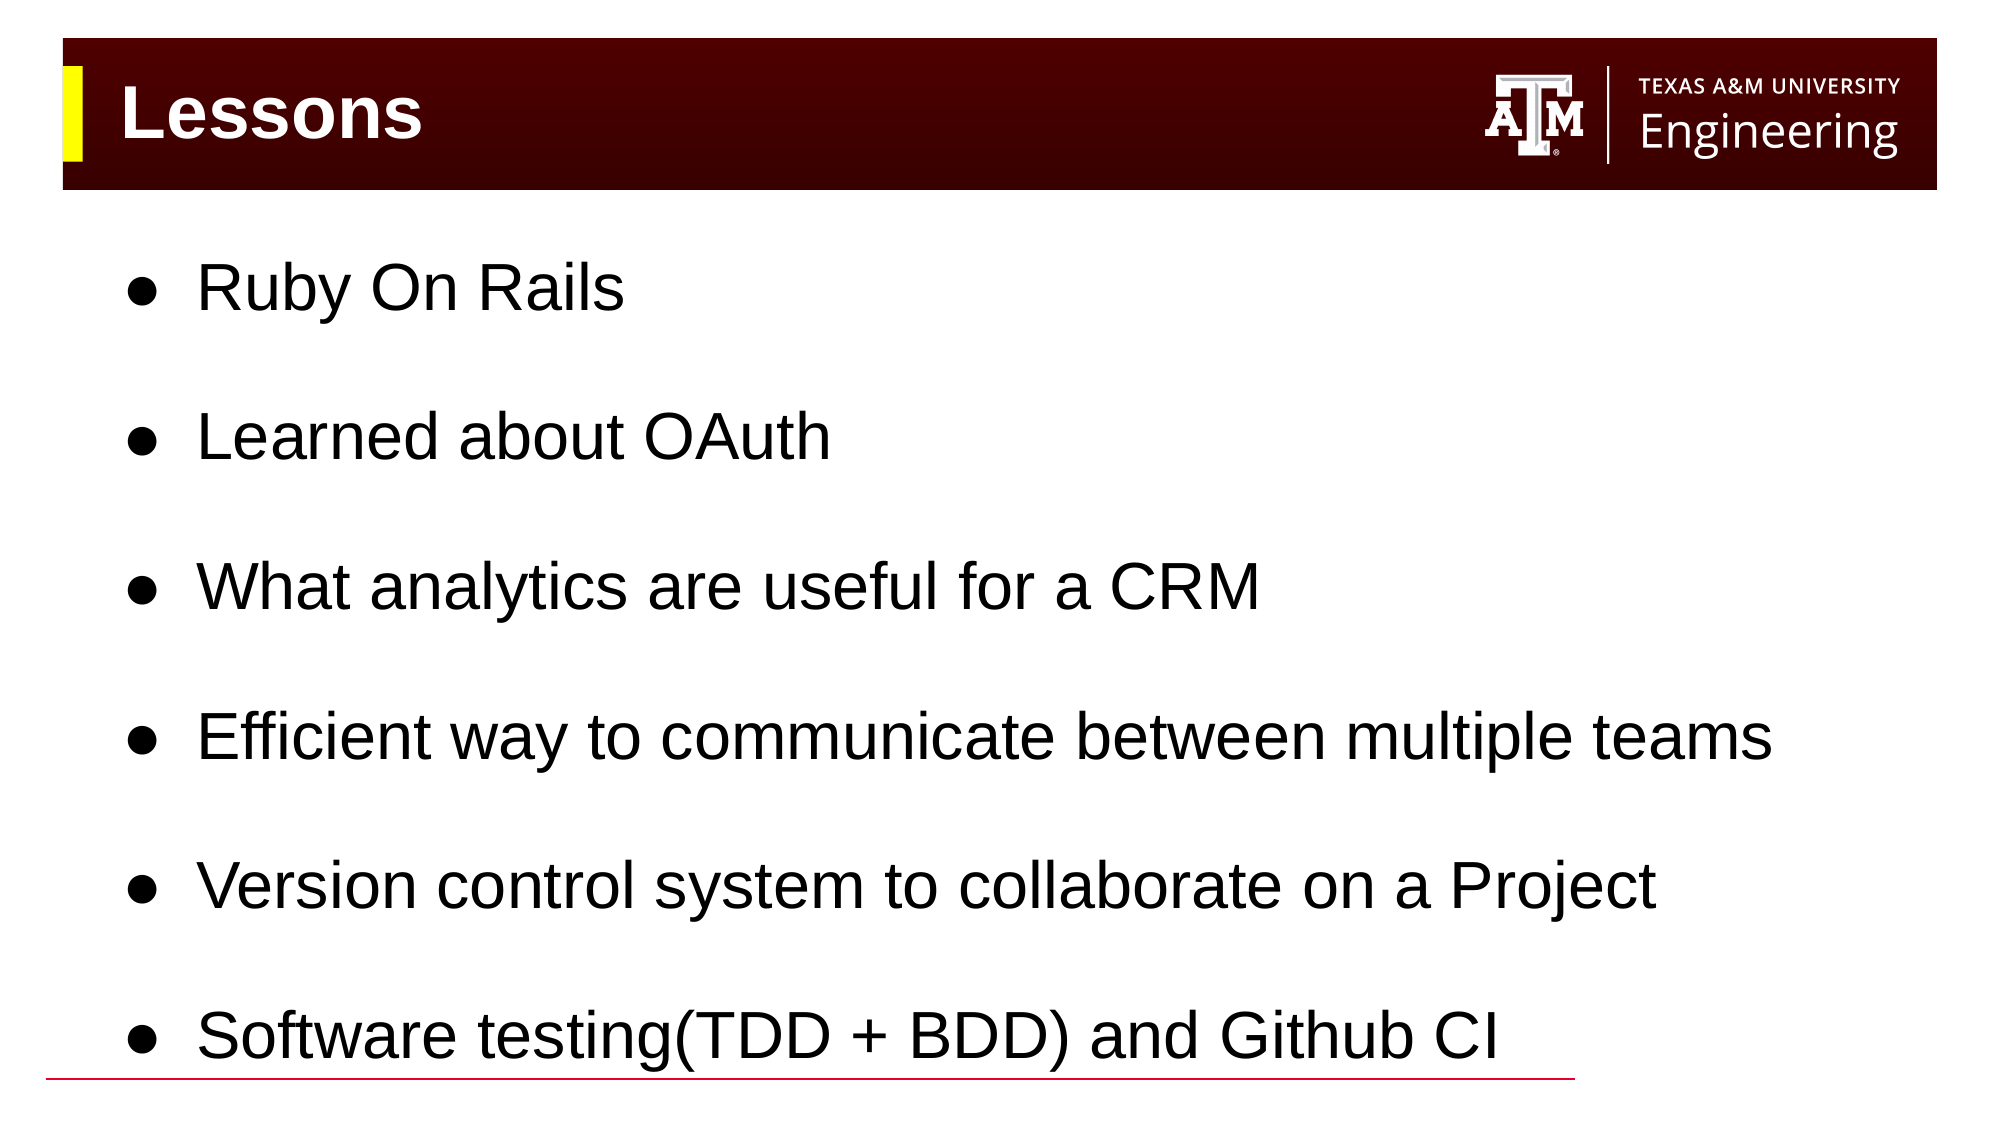

# Lessons
Ruby On Rails

Learned about OAuth

What analytics are useful for a CRM

Efficient way to communicate between multiple teams

Version control system to collaborate on a Project

Software testing(TDD + BDD) and Github CI